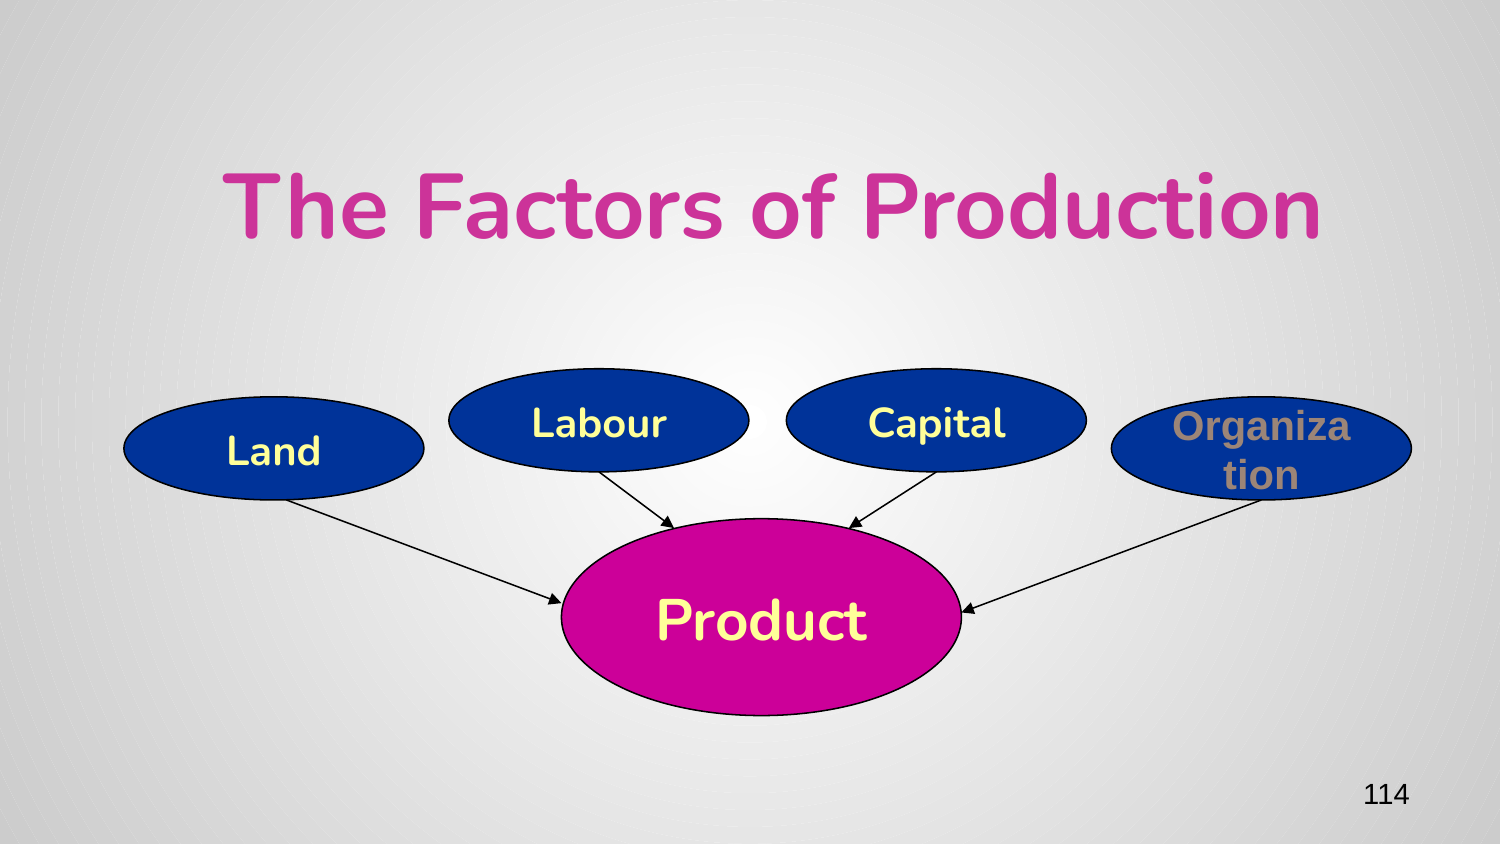

The Factors of Production
Labour
Capital
Land
Organization
Product
114